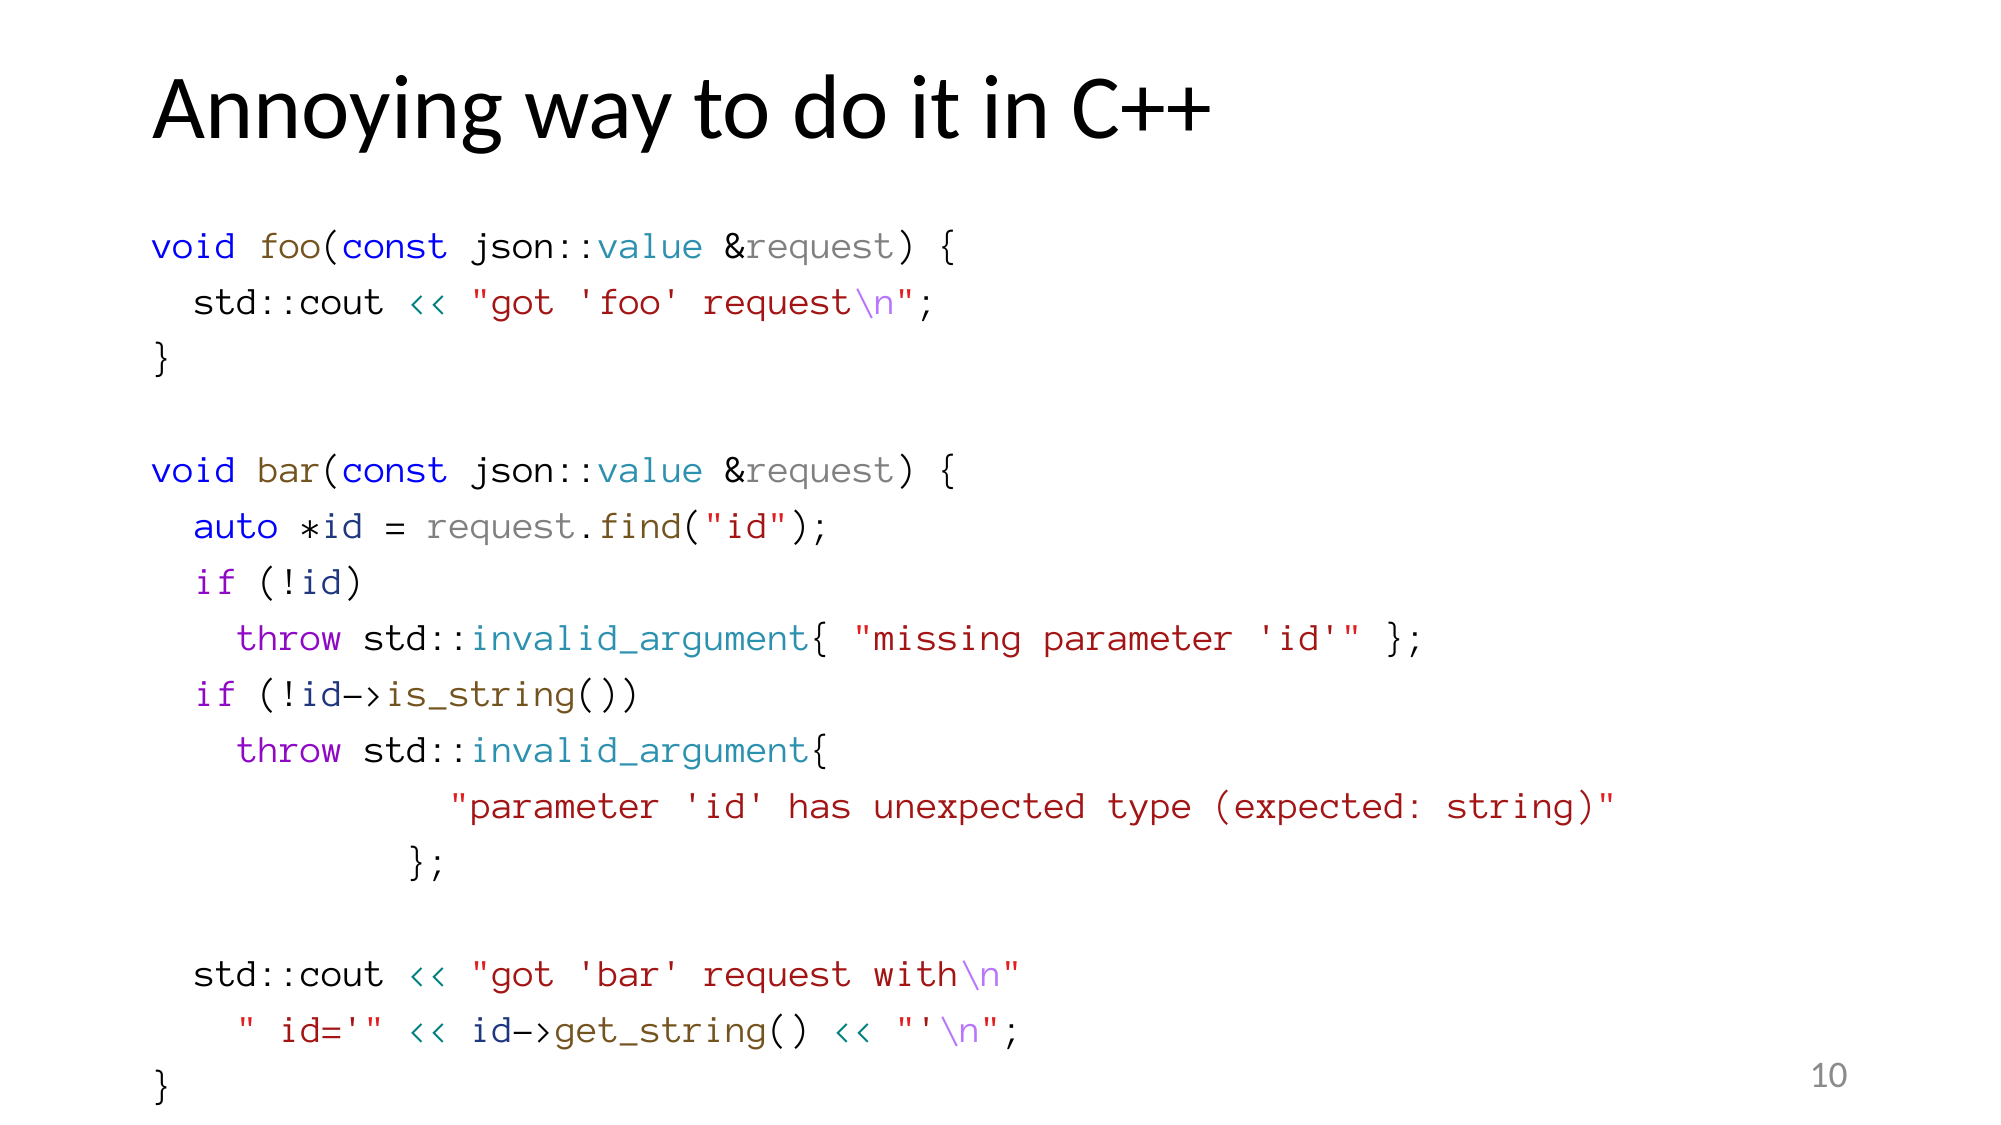

# Annoying way to do it in C++
void foo(const json::value &request) {
  std::cout << "got 'foo' request\n";
}

void bar(const json::value &request) {
  auto *id = request.find("id");
  if (!id)
    throw std::invalid_argument{ "missing parameter 'id'" };
  if (!id->is_string())
    throw std::invalid_argument{
              "parameter 'id' has unexpected type (expected: string)"
            };

  std::cout << "got 'bar' request with\n"
    " id='" << id->get_string() << "'\n";
}
10